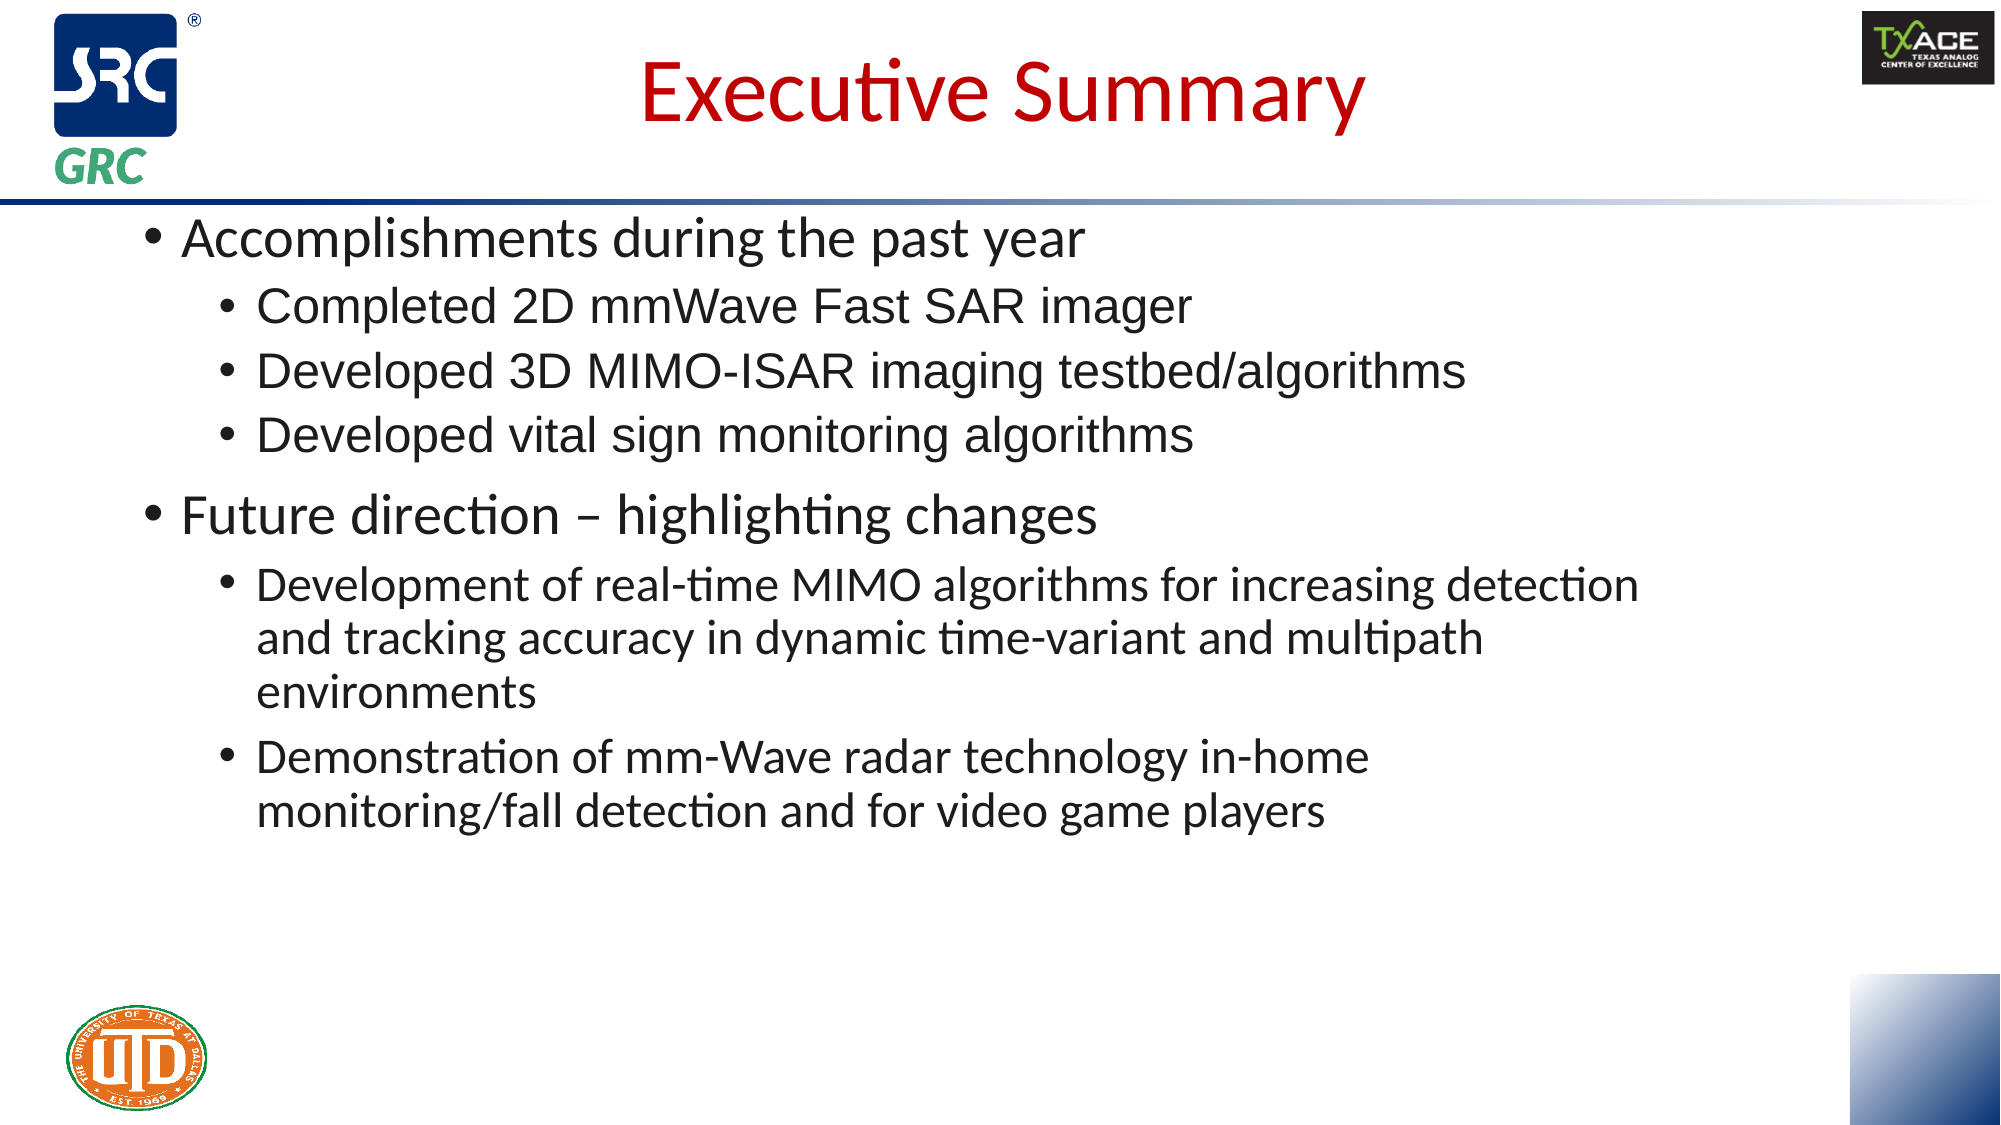

5
# Executive Summary
Accomplishments during the past year
Completed 2D mmWave Fast SAR imager
Developed 3D MIMO-ISAR imaging testbed/algorithms
Developed vital sign monitoring algorithms
Future direction – highlighting changes
Development of real-time MIMO algorithms for increasing detection and tracking accuracy in dynamic time-variant and multipath environments
Demonstration of mm-Wave radar technology in-home monitoring/fall detection and for video game players